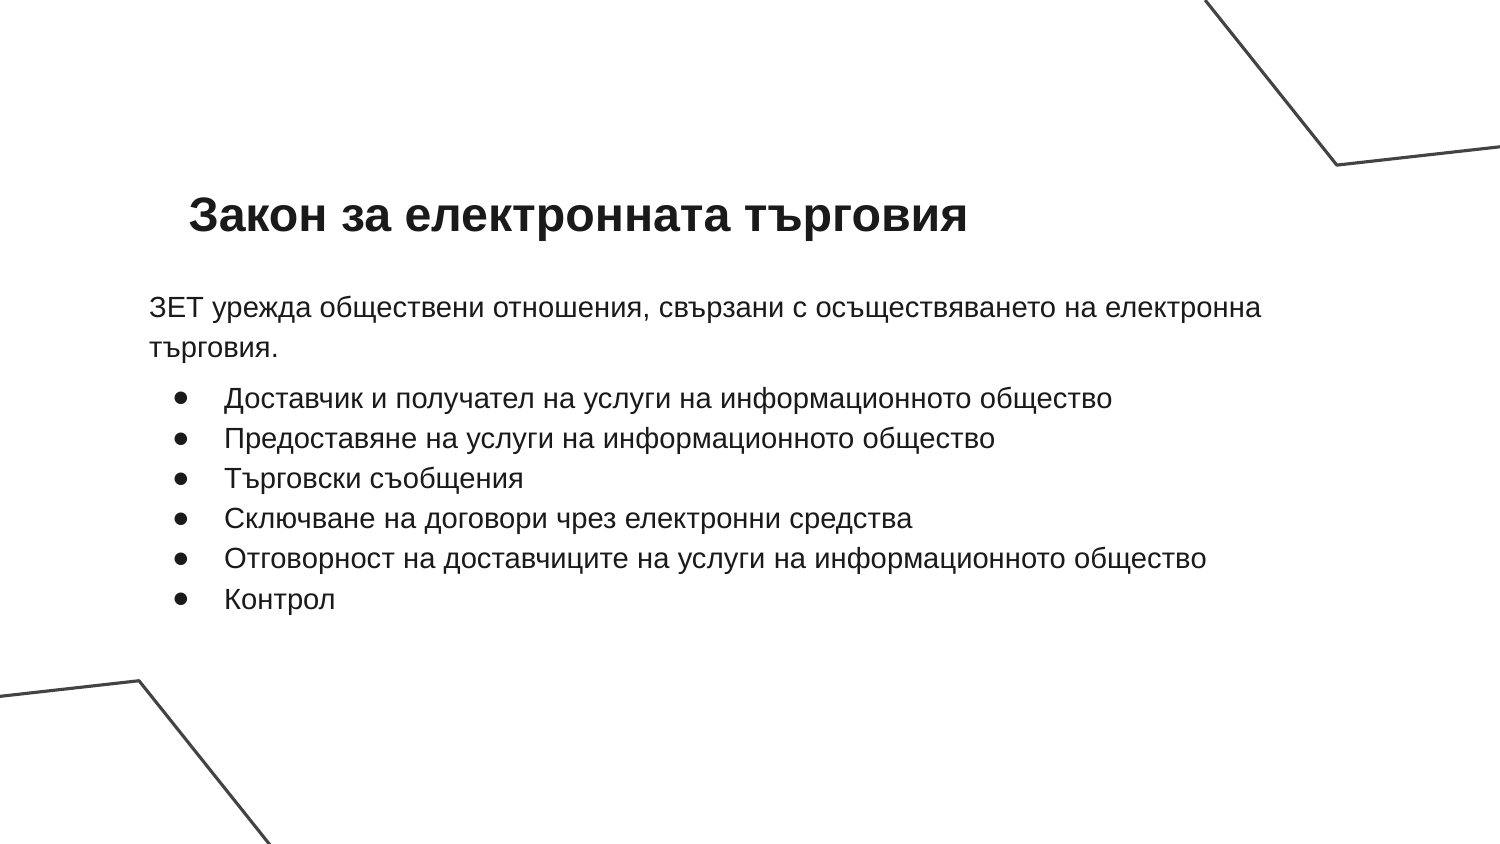

# Закон за електронната търговия
ЗЕТ урежда обществени отношения, свързани с осъществяването на електронна търговия.
Доставчик и получател на услуги на информационното общество
Предоставяне на услуги на информационното общество
Търговски съобщения
Сключване на договори чрез електронни средства
Отговорност на доставчиците на услуги на информационното общество
Контрол